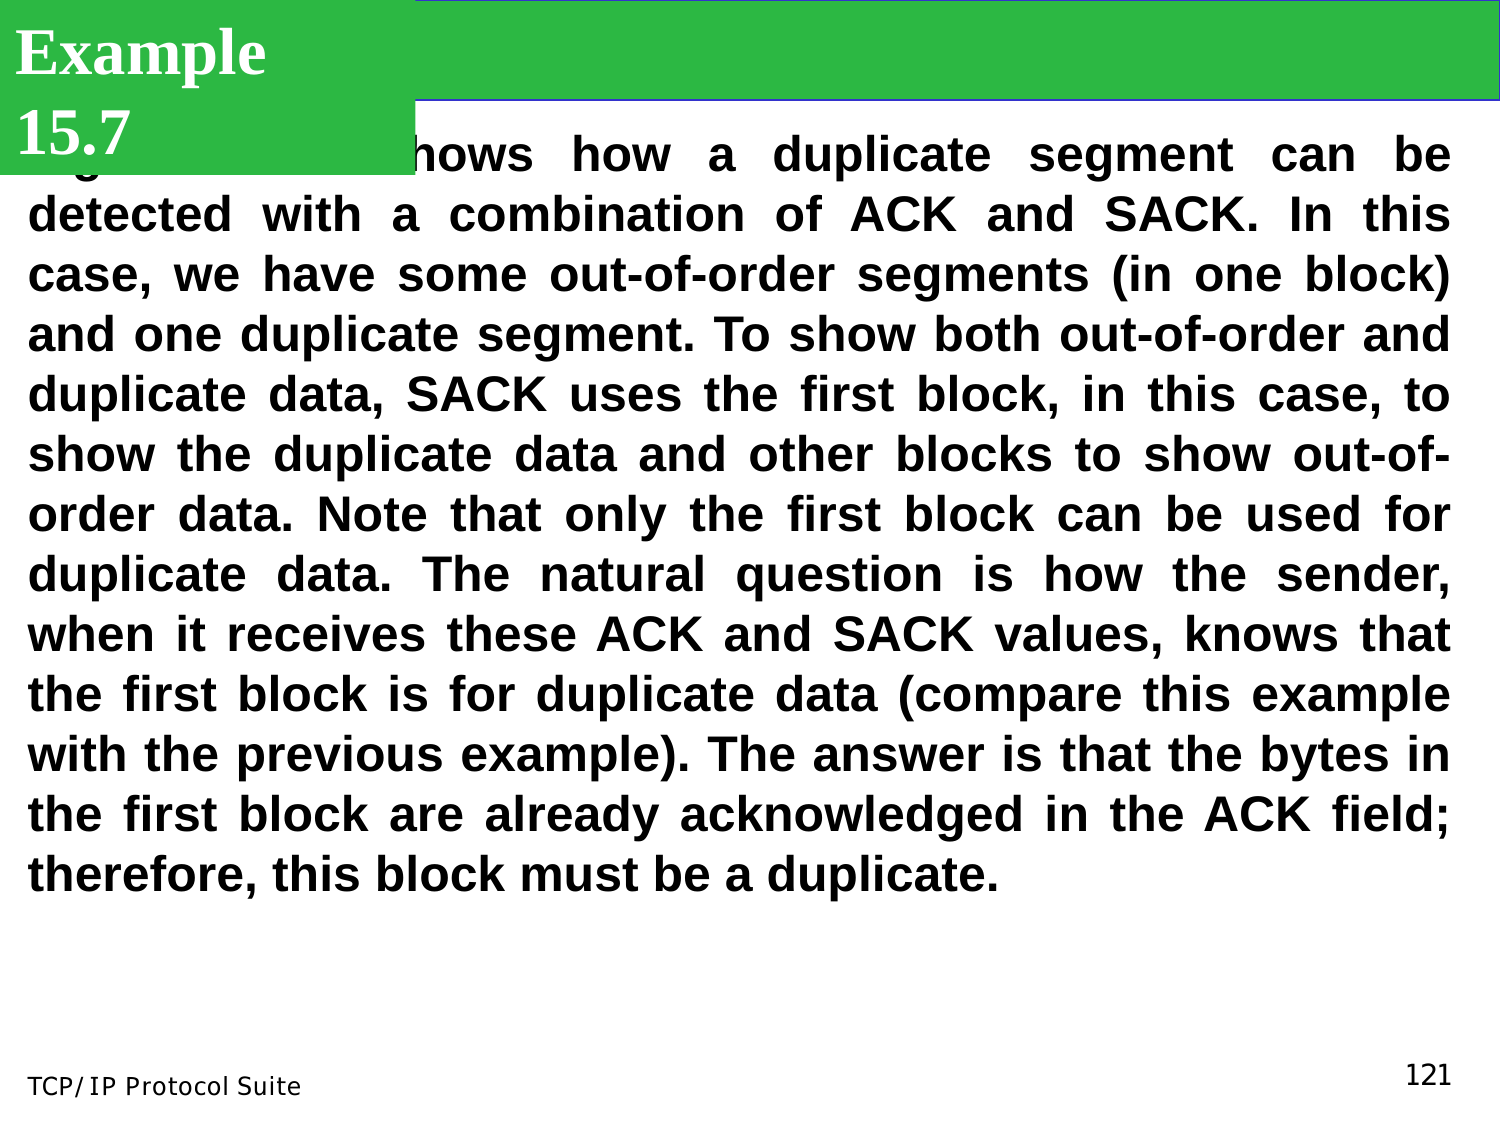

Example 15.7
Figure 15.50 shows how a duplicate segment can be detected with a combination of ACK and SACK. In this case, we have some out-of-order segments (in one block) and one duplicate segment. To show both out-of-order and duplicate data, SACK uses the first block, in this case, to show the duplicate data and other blocks to show out-of-order data. Note that only the first block can be used for duplicate data. The natural question is how the sender, when it receives these ACK and SACK values, knows that the first block is for duplicate data (compare this example with the previous example). The answer is that the bytes in the first block are already acknowledged in the ACK field; therefore, this block must be a duplicate.
121
TCP/IP Protocol Suite